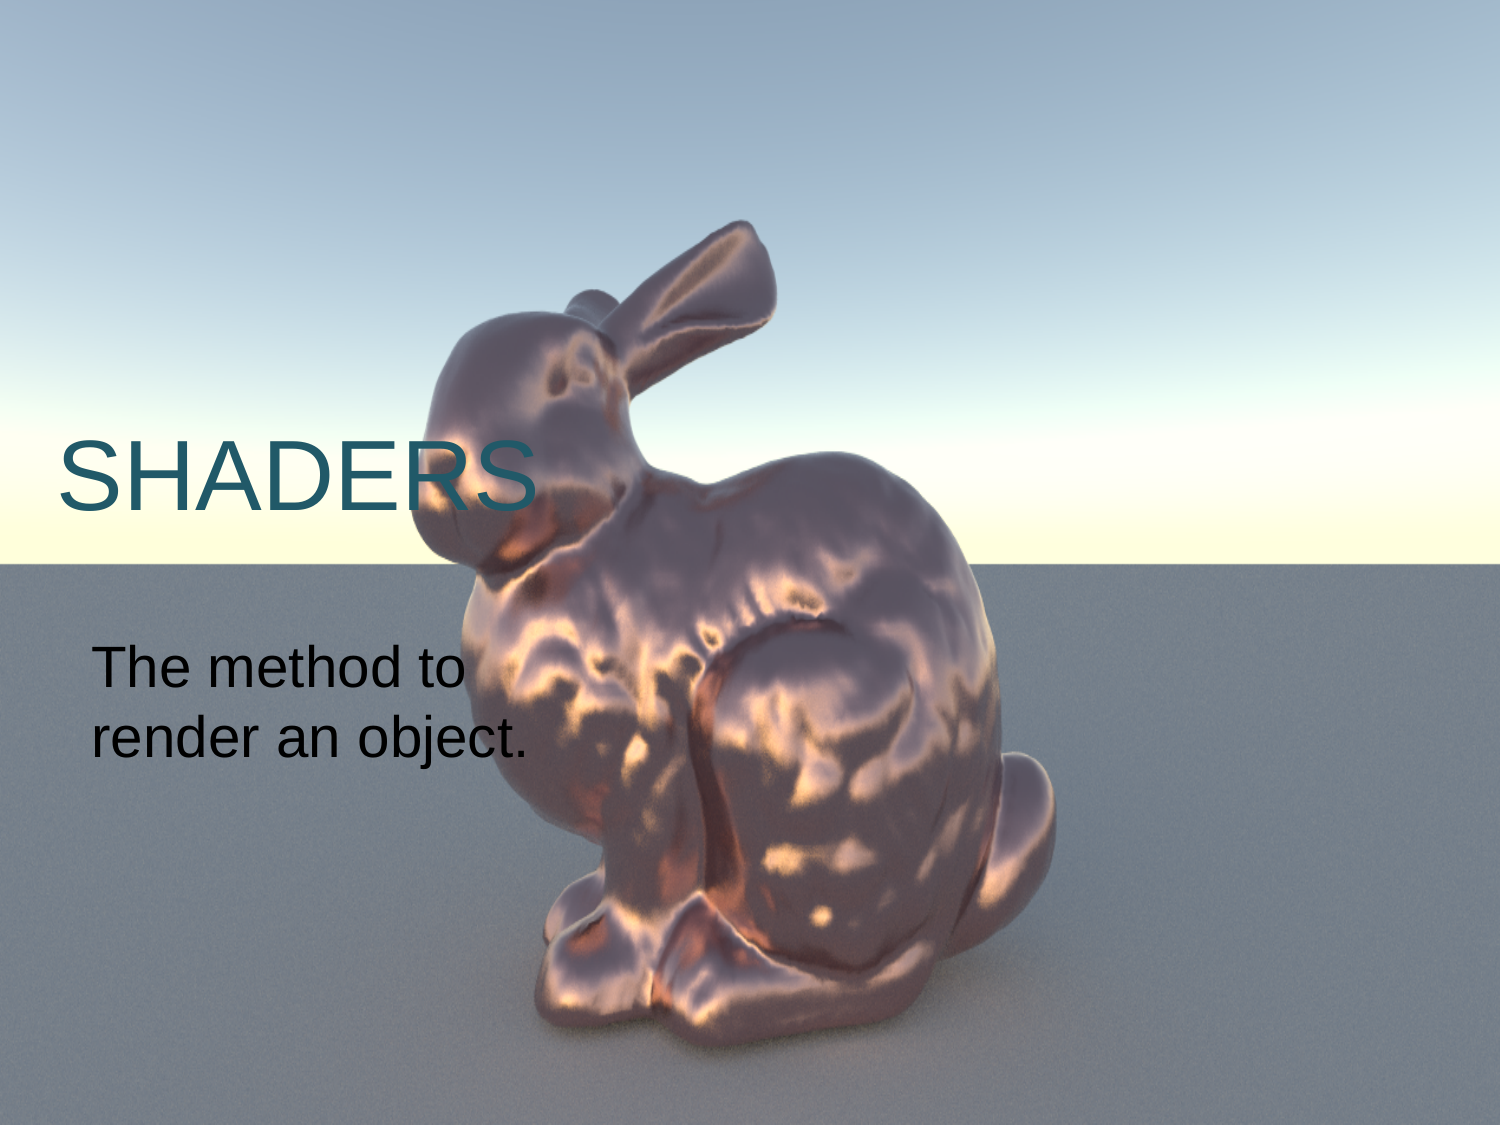

# SHADERS
The method to render an object.